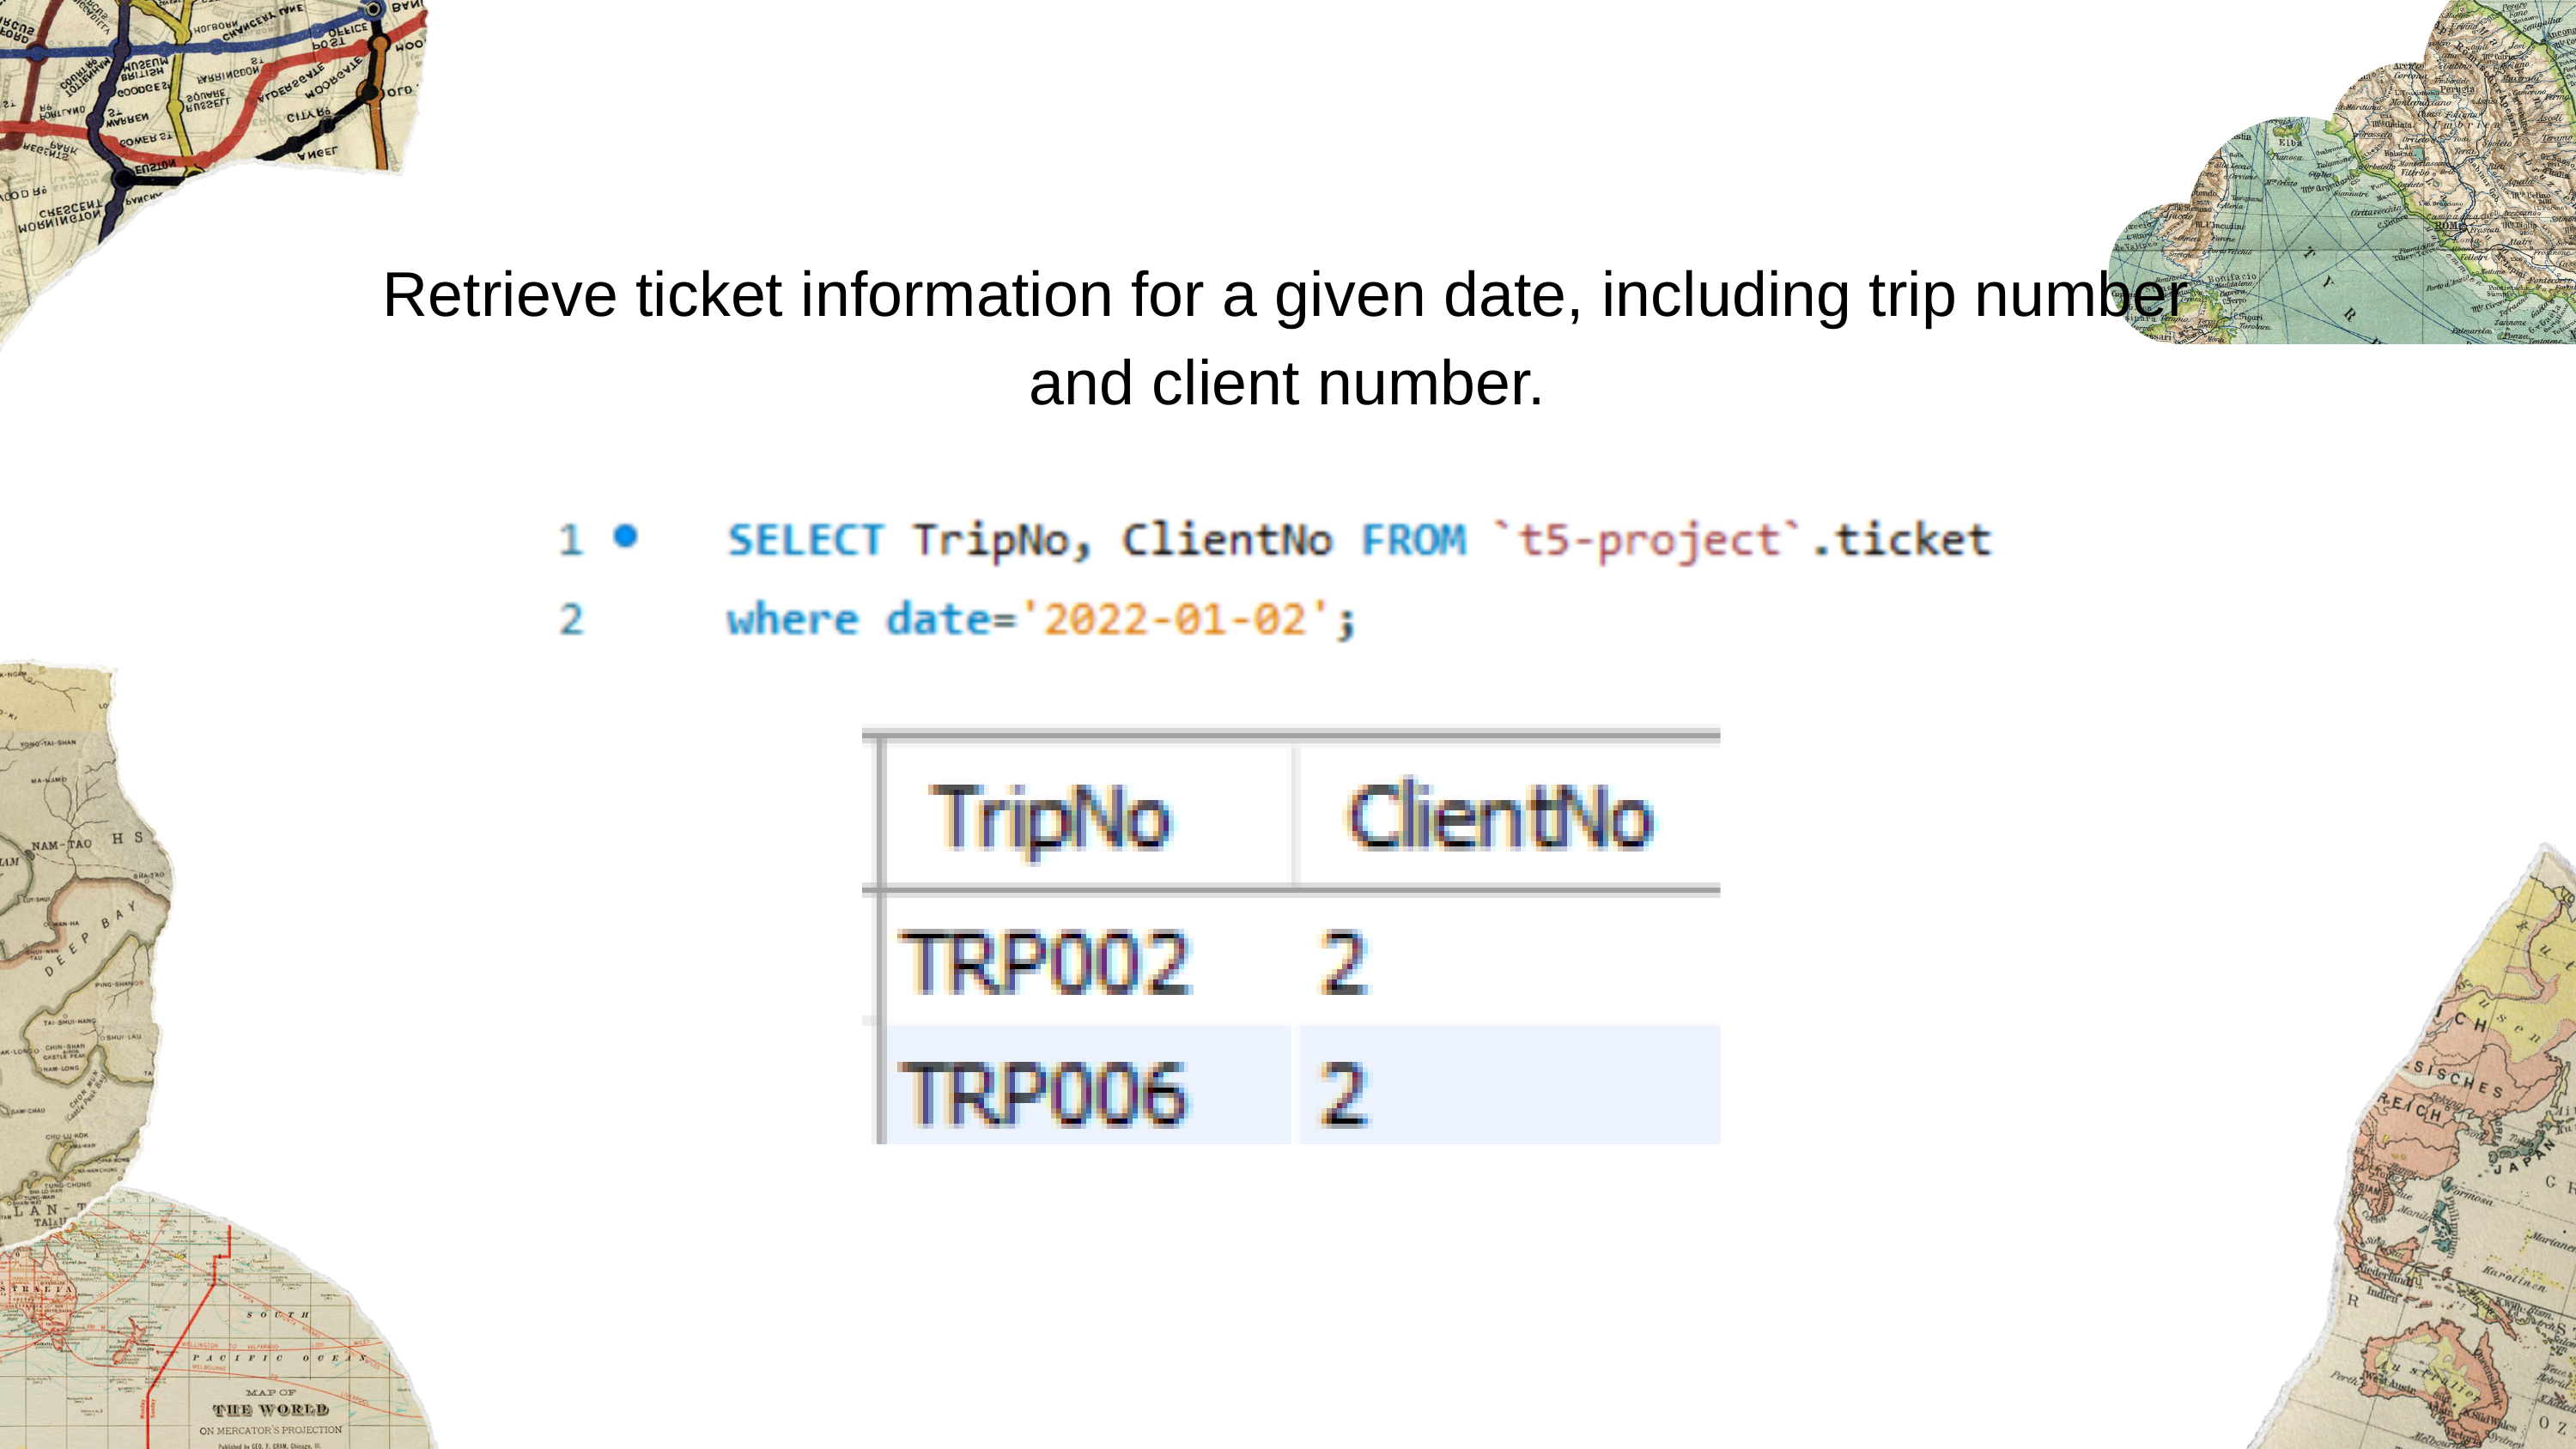

Retrieve ticket information for a given date, including trip number and client number.